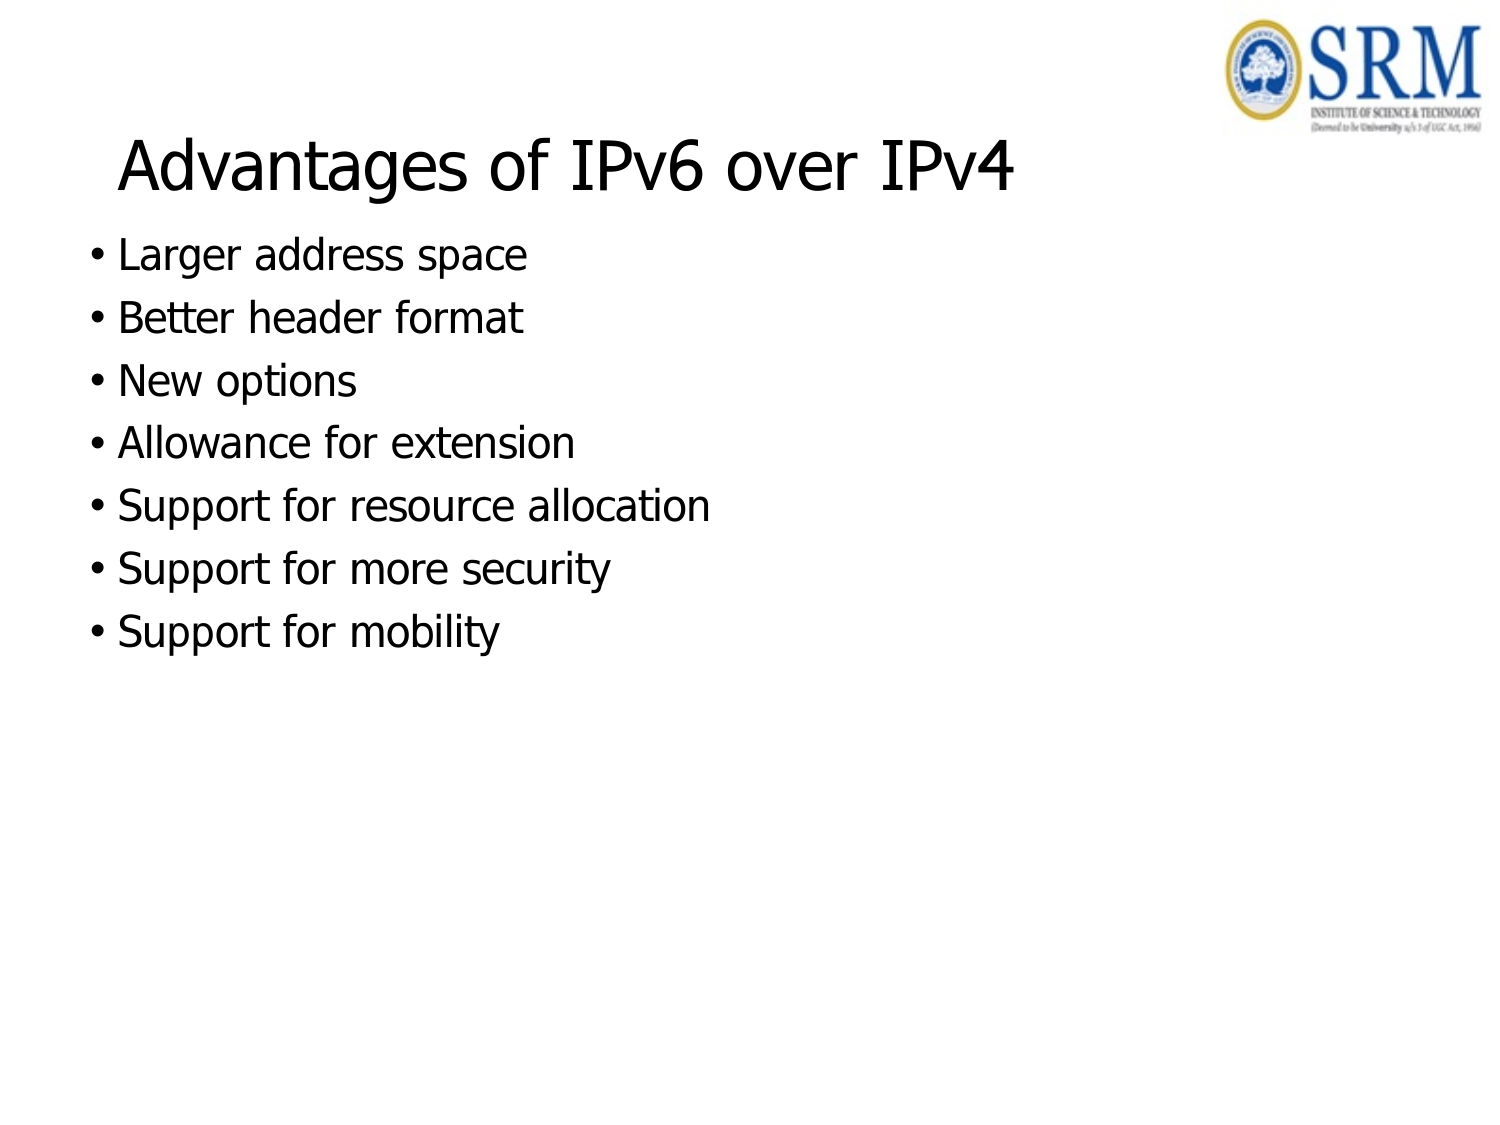

# Advantages of IPv6 over IPv4
Larger address space
Better header format
New options
Allowance for extension
Support for resource allocation
Support for more security
Support for mobility